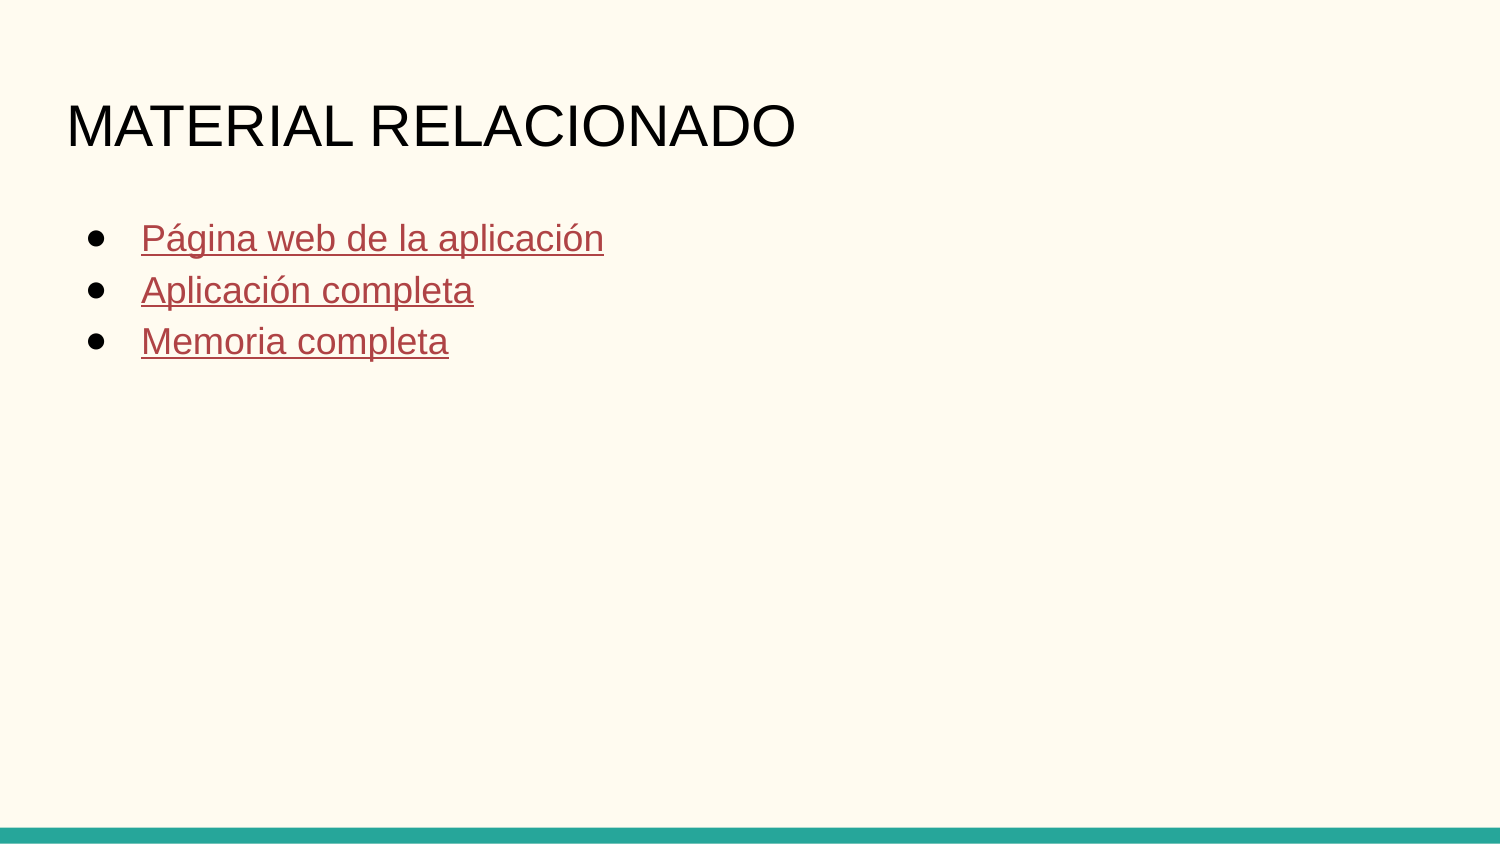

# MATERIAL RELACIONADO
Página web de la aplicación
Aplicación completa
Memoria completa